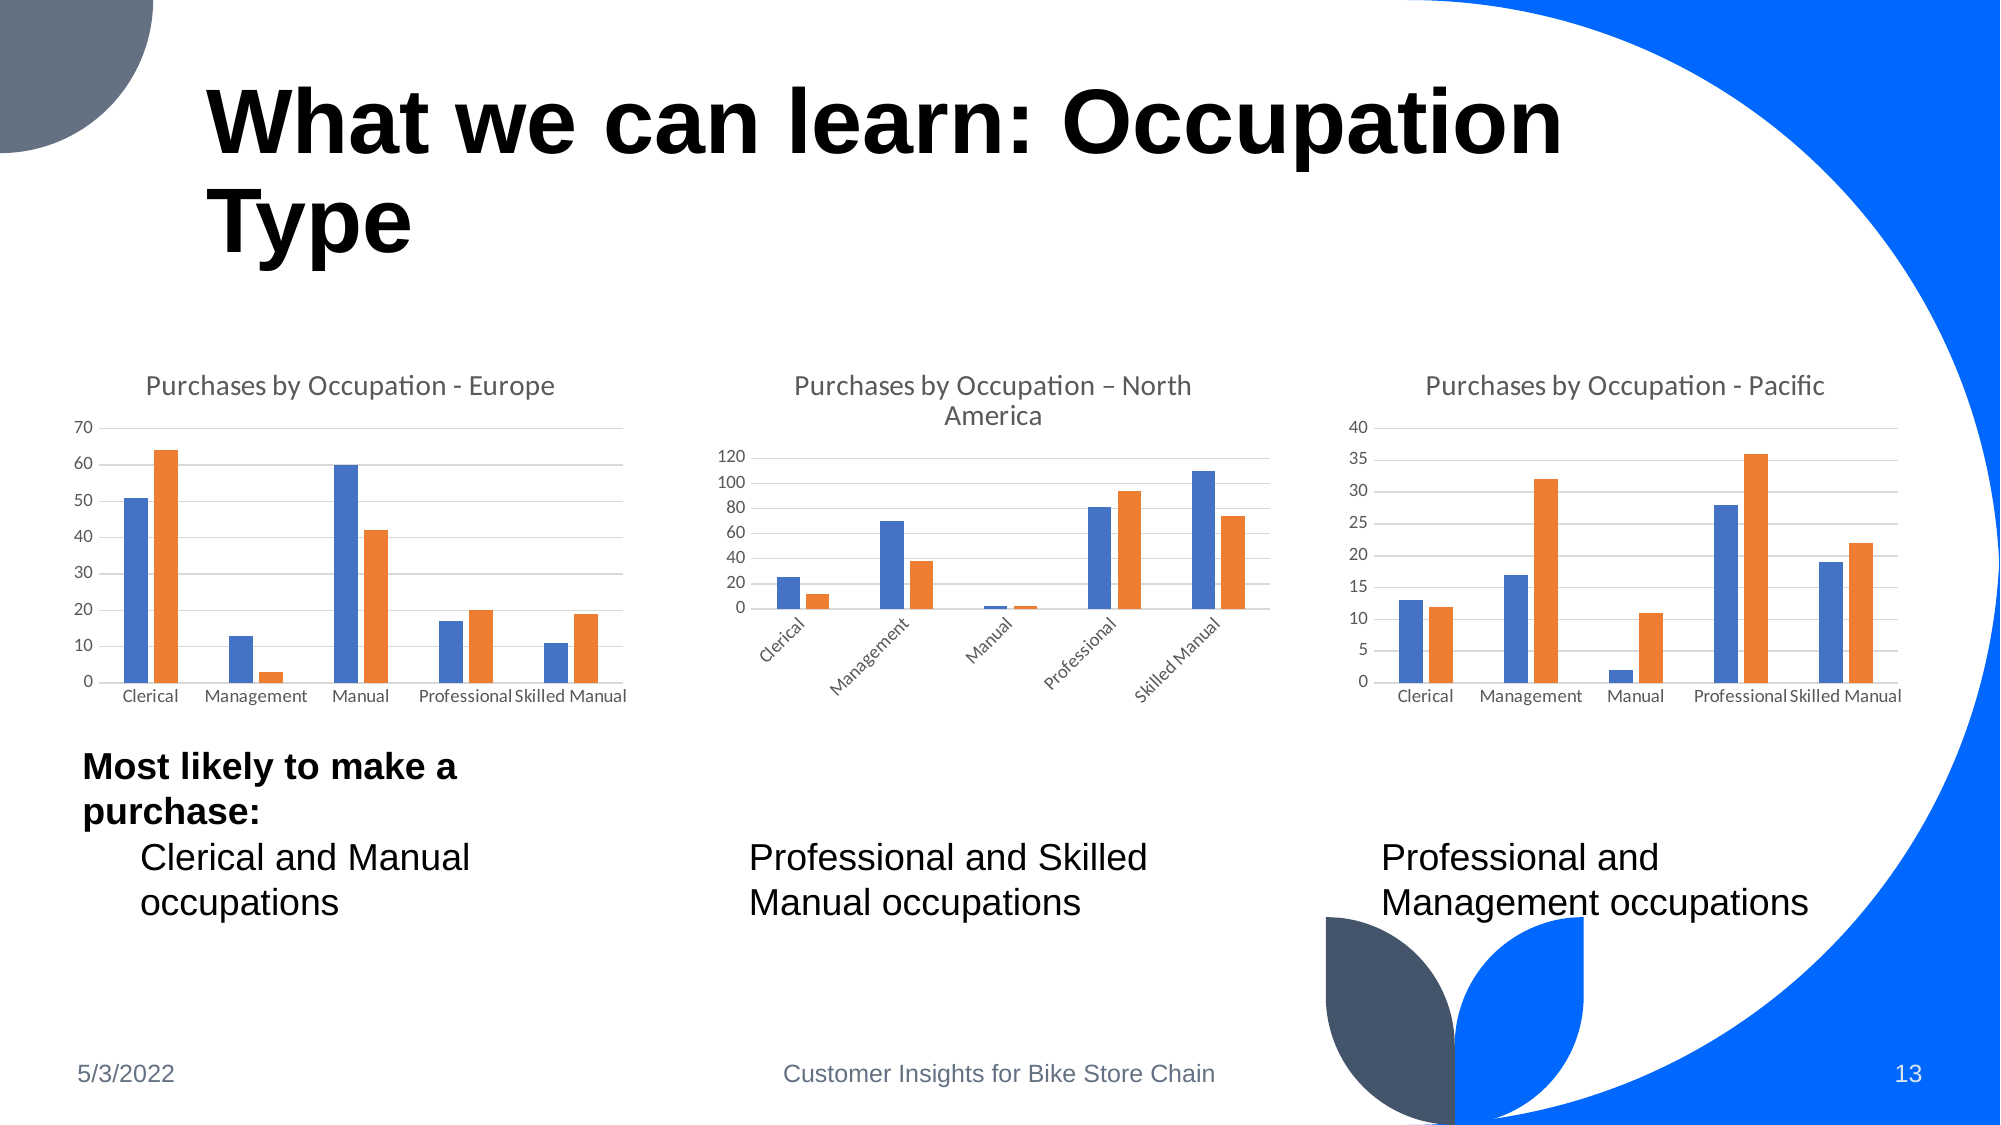

# What we can learn: Occupation Type

### Chart: Purchases by Occupation - Europe

| Category | No | Yes |
|---|---|---|
| Clerical | 51.0 | 64.0 |
| Management | 13.0 | 3.0 |
| Manual | 60.0 | 42.0 |
| Professional | 17.0 | 20.0 |
| Skilled Manual | 11.0 | 19.0 |

### Chart: Purchases by Occupation – North America

| Category | No | Yes |
|---|---|---|
| Clerical | 25.0 | 12.0 |
| Management | 70.0 | 38.0 |
| Manual | 2.0 | 2.0 |
| Professional | 81.0 | 94.0 |
| Skilled Manual | 110.0 | 74.0 |

### Chart: Purchases by Occupation - Pacific

| Category | No | Yes |
|---|---|---|
| Clerical | 13.0 | 12.0 |
| Management | 17.0 | 32.0 |
| Manual | 2.0 | 11.0 |
| Professional | 28.0 | 36.0 |
| Skilled Manual | 19.0 | 22.0 |
Most likely to make a purchase:
Professional and Management occupations
Clerical and Manual occupations
Professional and Skilled Manual occupations
5/3/2022
Customer Insights for Bike Store Chain
13